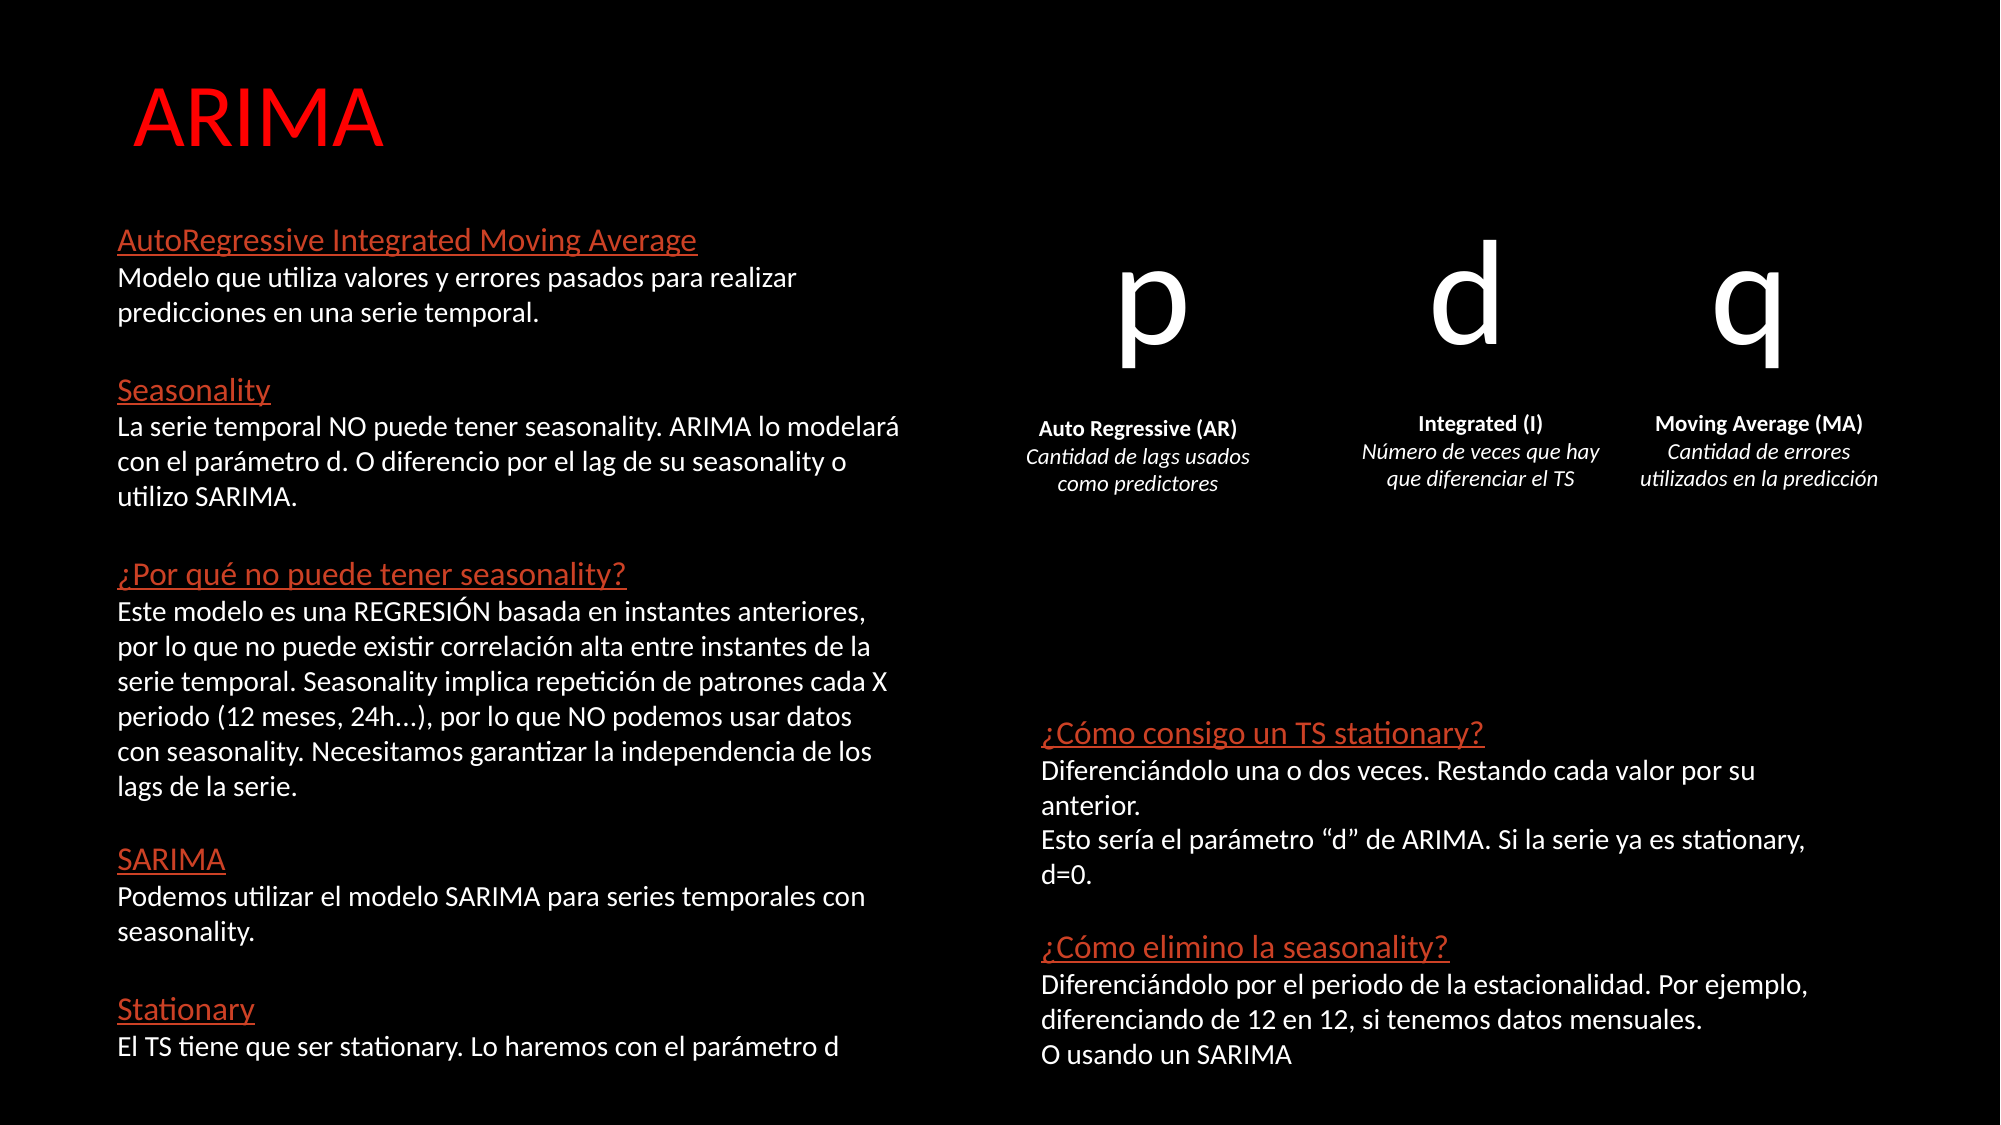

# ARIMA
p       d      q
AutoRegressive Integrated Moving Average
Modelo que utiliza valores y errores pasados para realizar predicciones en una serie temporal.

Seasonality
La serie temporal NO puede tener seasonality. ARIMA lo modelará con el parámetro d. O diferencio por el lag de su seasonality o utilizo SARIMA.

¿Por qué no puede tener seasonality?
Este modelo es una REGRESIÓN basada en instantes anteriores, por lo que no puede existir correlación alta entre instantes de la serie temporal. Seasonality implica repetición de patrones cada X periodo (12 meses, 24h...), por lo que NO podemos usar datos con seasonality. Necesitamos garantizar la independencia de los lags de la serie.

SARIMA
Podemos utilizar el modelo SARIMA para series temporales con seasonality.

Stationary
El TS tiene que ser stationary. Lo haremos con el parámetro d
Integrated (I)
Número de veces que hay que diferenciar el TS
Moving Average (MA)
Cantidad de errores utilizados en la predicción
Auto Regressive (AR)
Cantidad de lags usados como predictores
¿Cómo consigo un TS stationary?
Diferenciándolo una o dos veces. Restando cada valor por su anterior.
Esto sería el parámetro “d” de ARIMA. Si la serie ya es stationary, d=0.

¿Cómo elimino la seasonality?
Diferenciándolo por el periodo de la estacionalidad. Por ejemplo, diferenciando de 12 en 12, si tenemos datos mensuales.
O usando un SARIMA